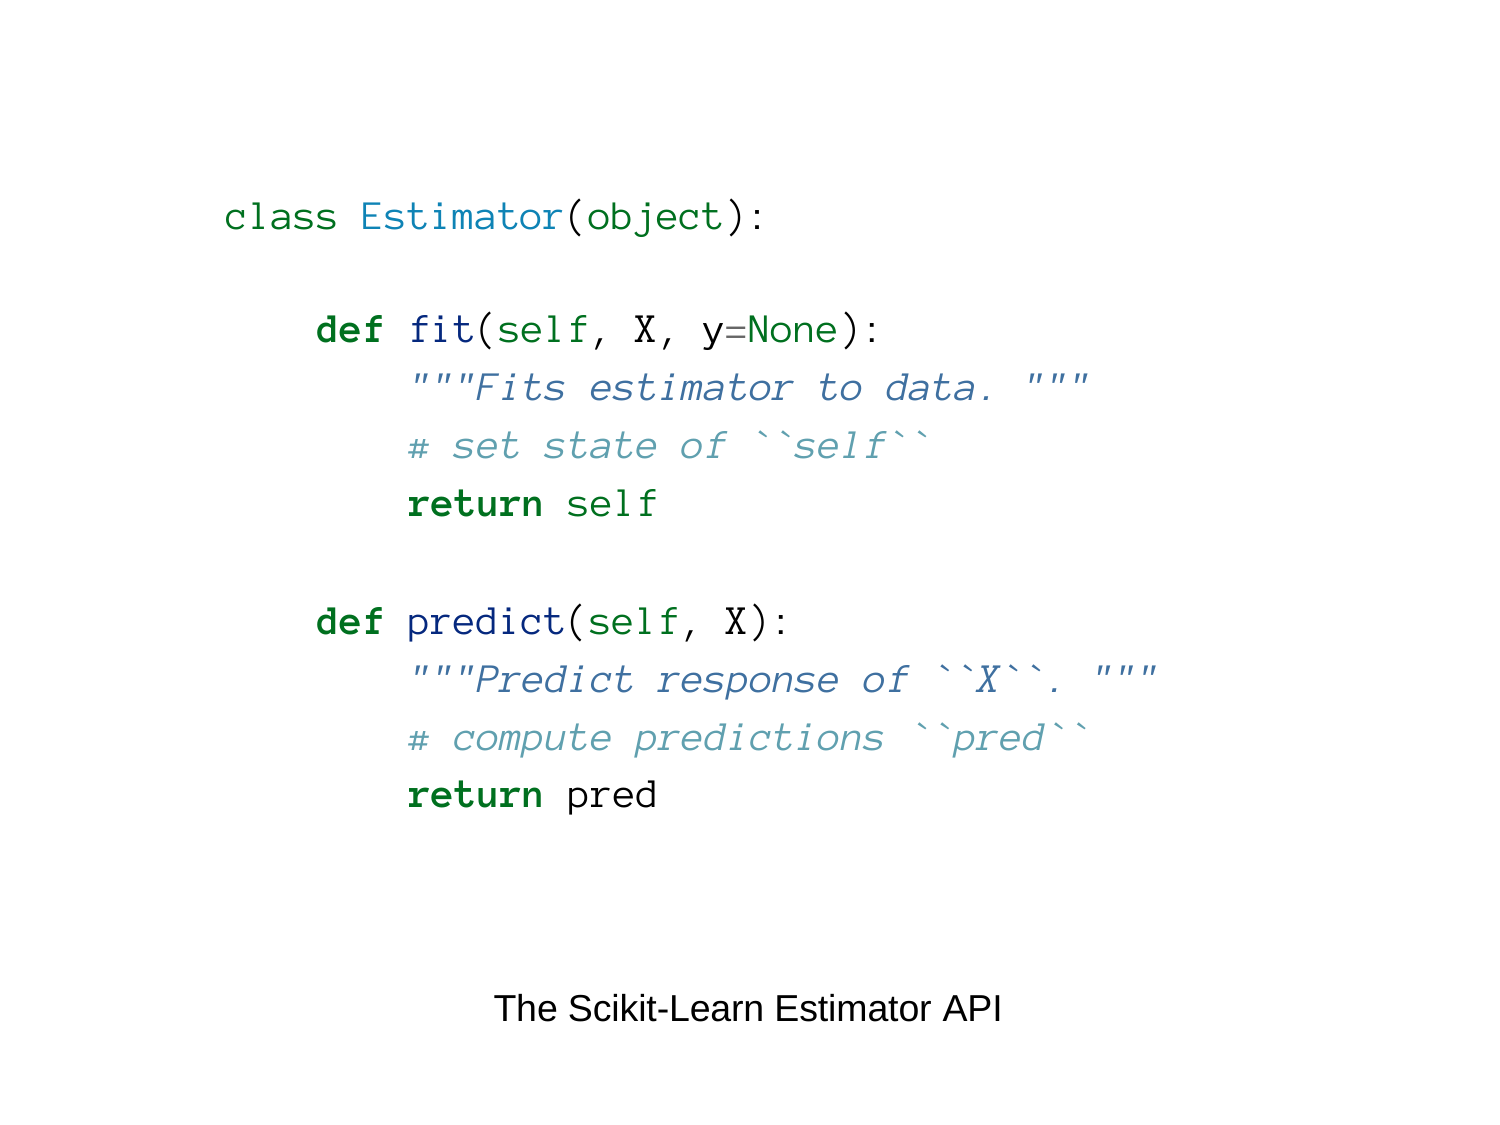

# class Estimator(object):
def fit(self, X, y=None):
"""Fits estimator to data. """
# set state of ``self``
return self

def predict(self, X):
"""Predict response of ``X``. """
# compute predictions ``pred``
return pred
The Scikit-Learn Estimator API